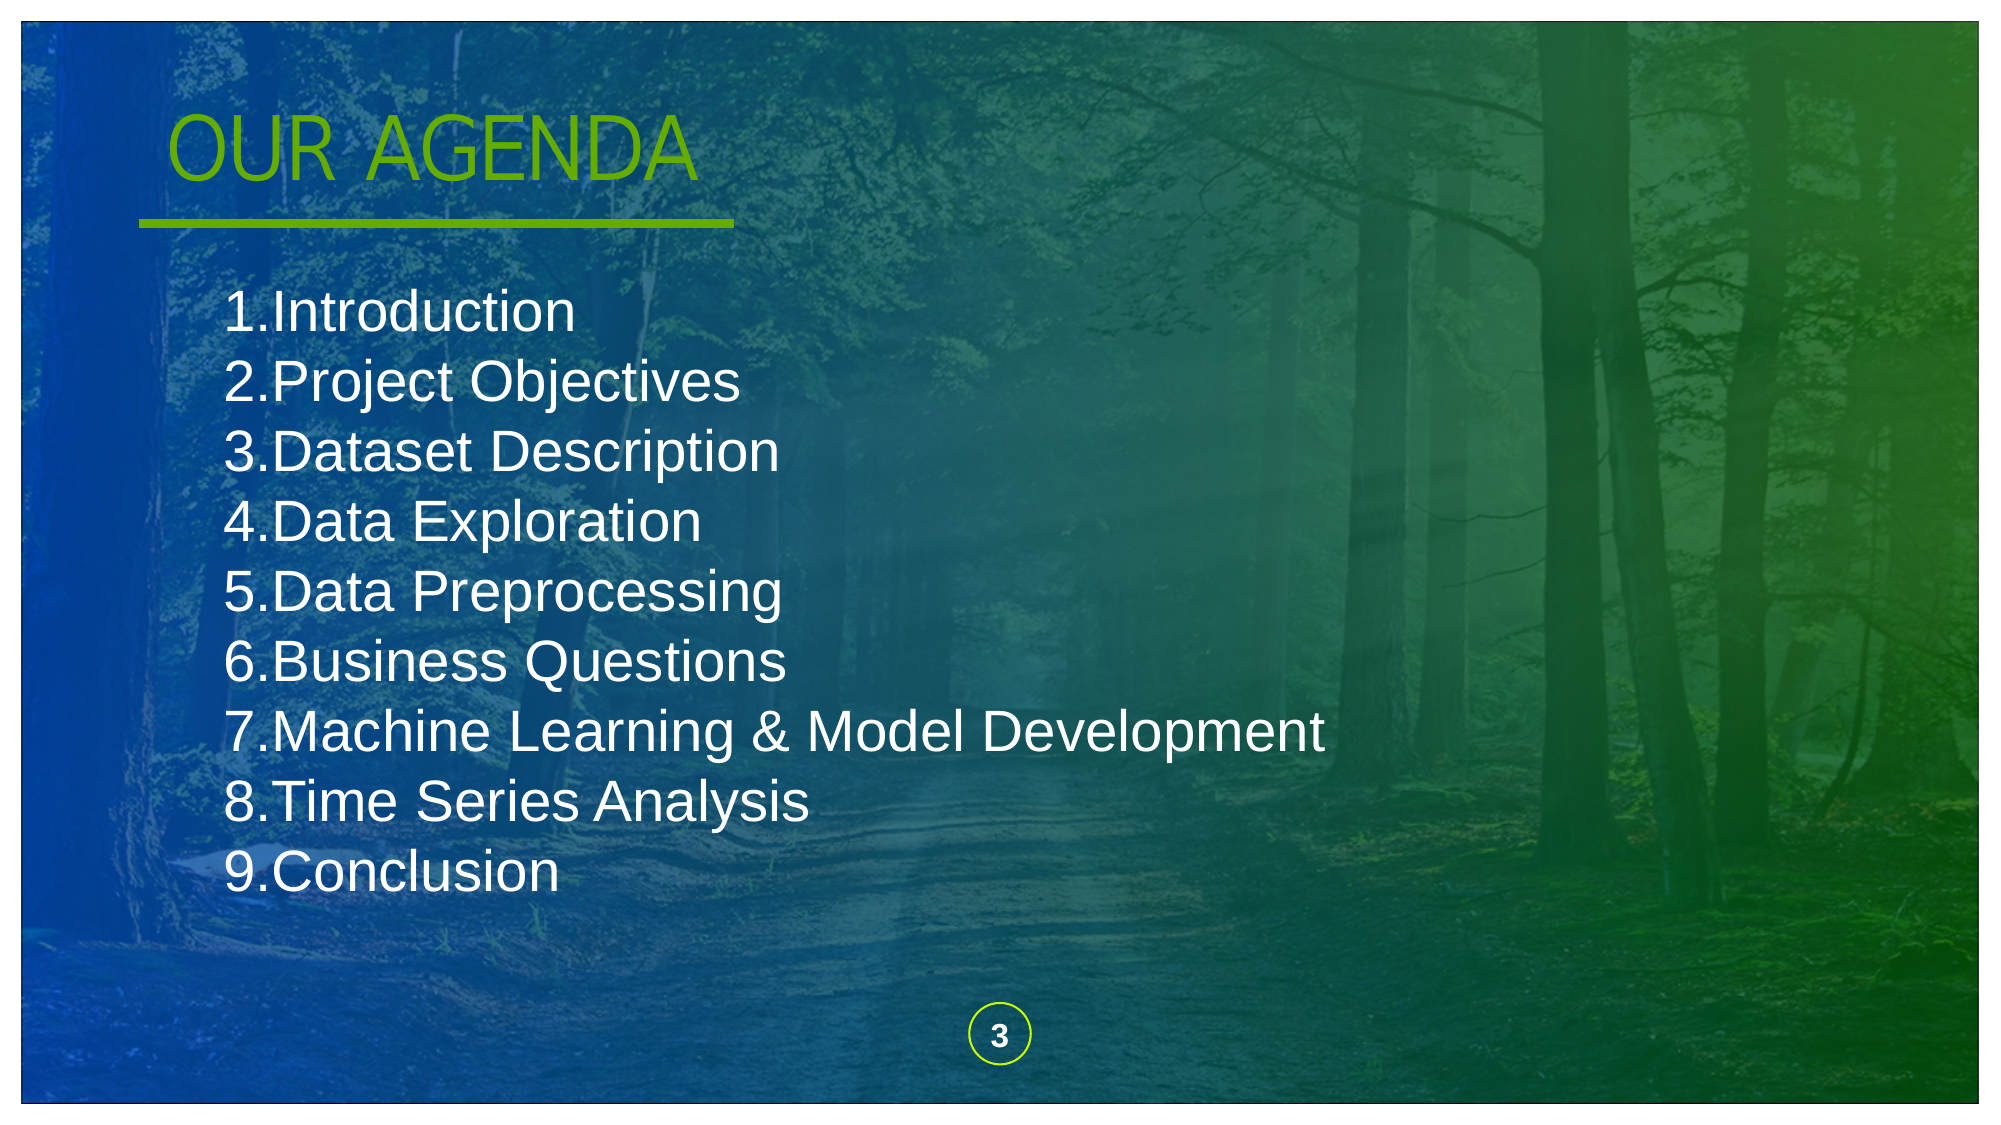

OUR AGENDA

Introduction
Project Objectives
Dataset Description
Data Exploration
Data Preprocessing
Business Questions
Machine Learning & Model Development
Time Series Analysis
Conclusion
3